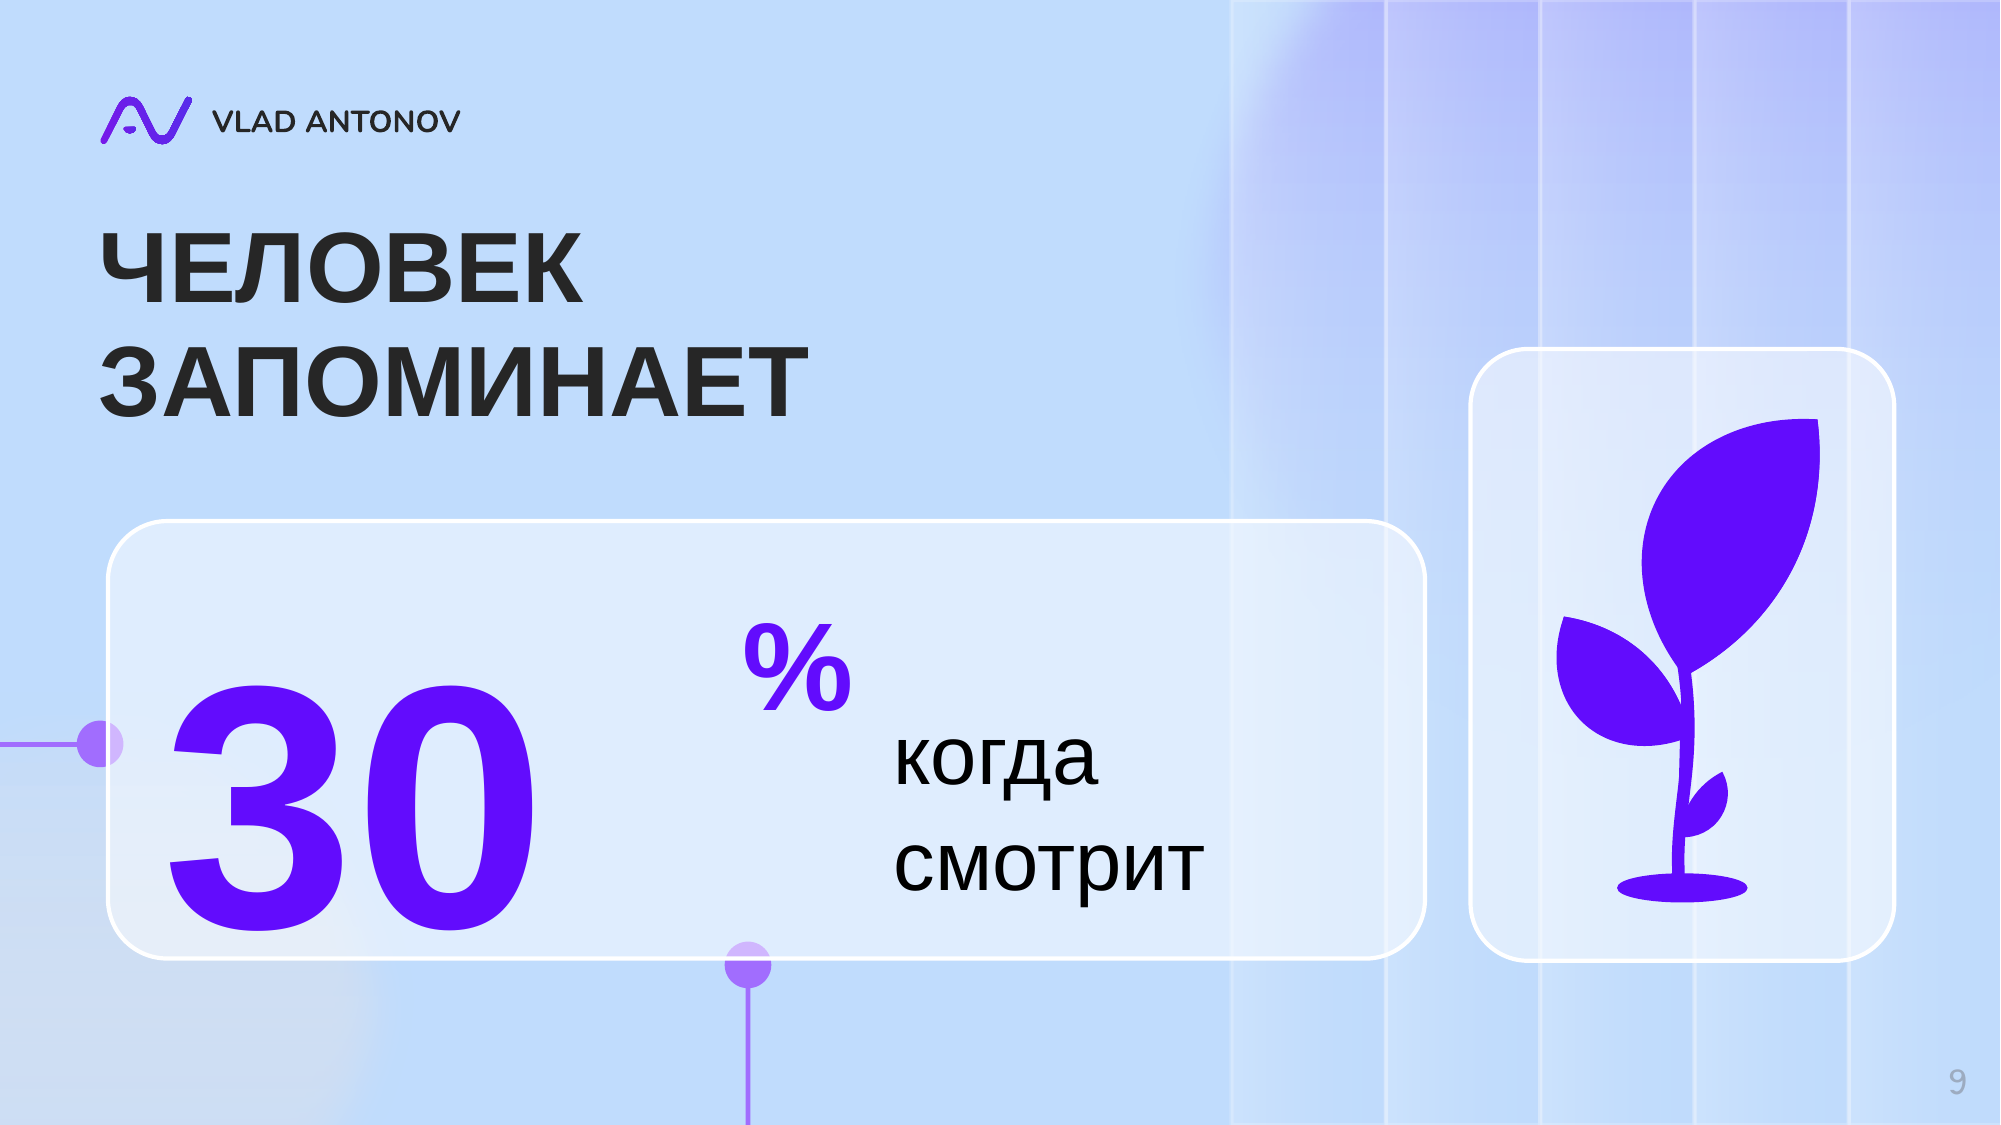

ЧЕЛОВЕК
ЗАПОМИНАЕТ

30

%
когда
смотрит
20

%
когда
слушает

60

%
когда
взаимодействует